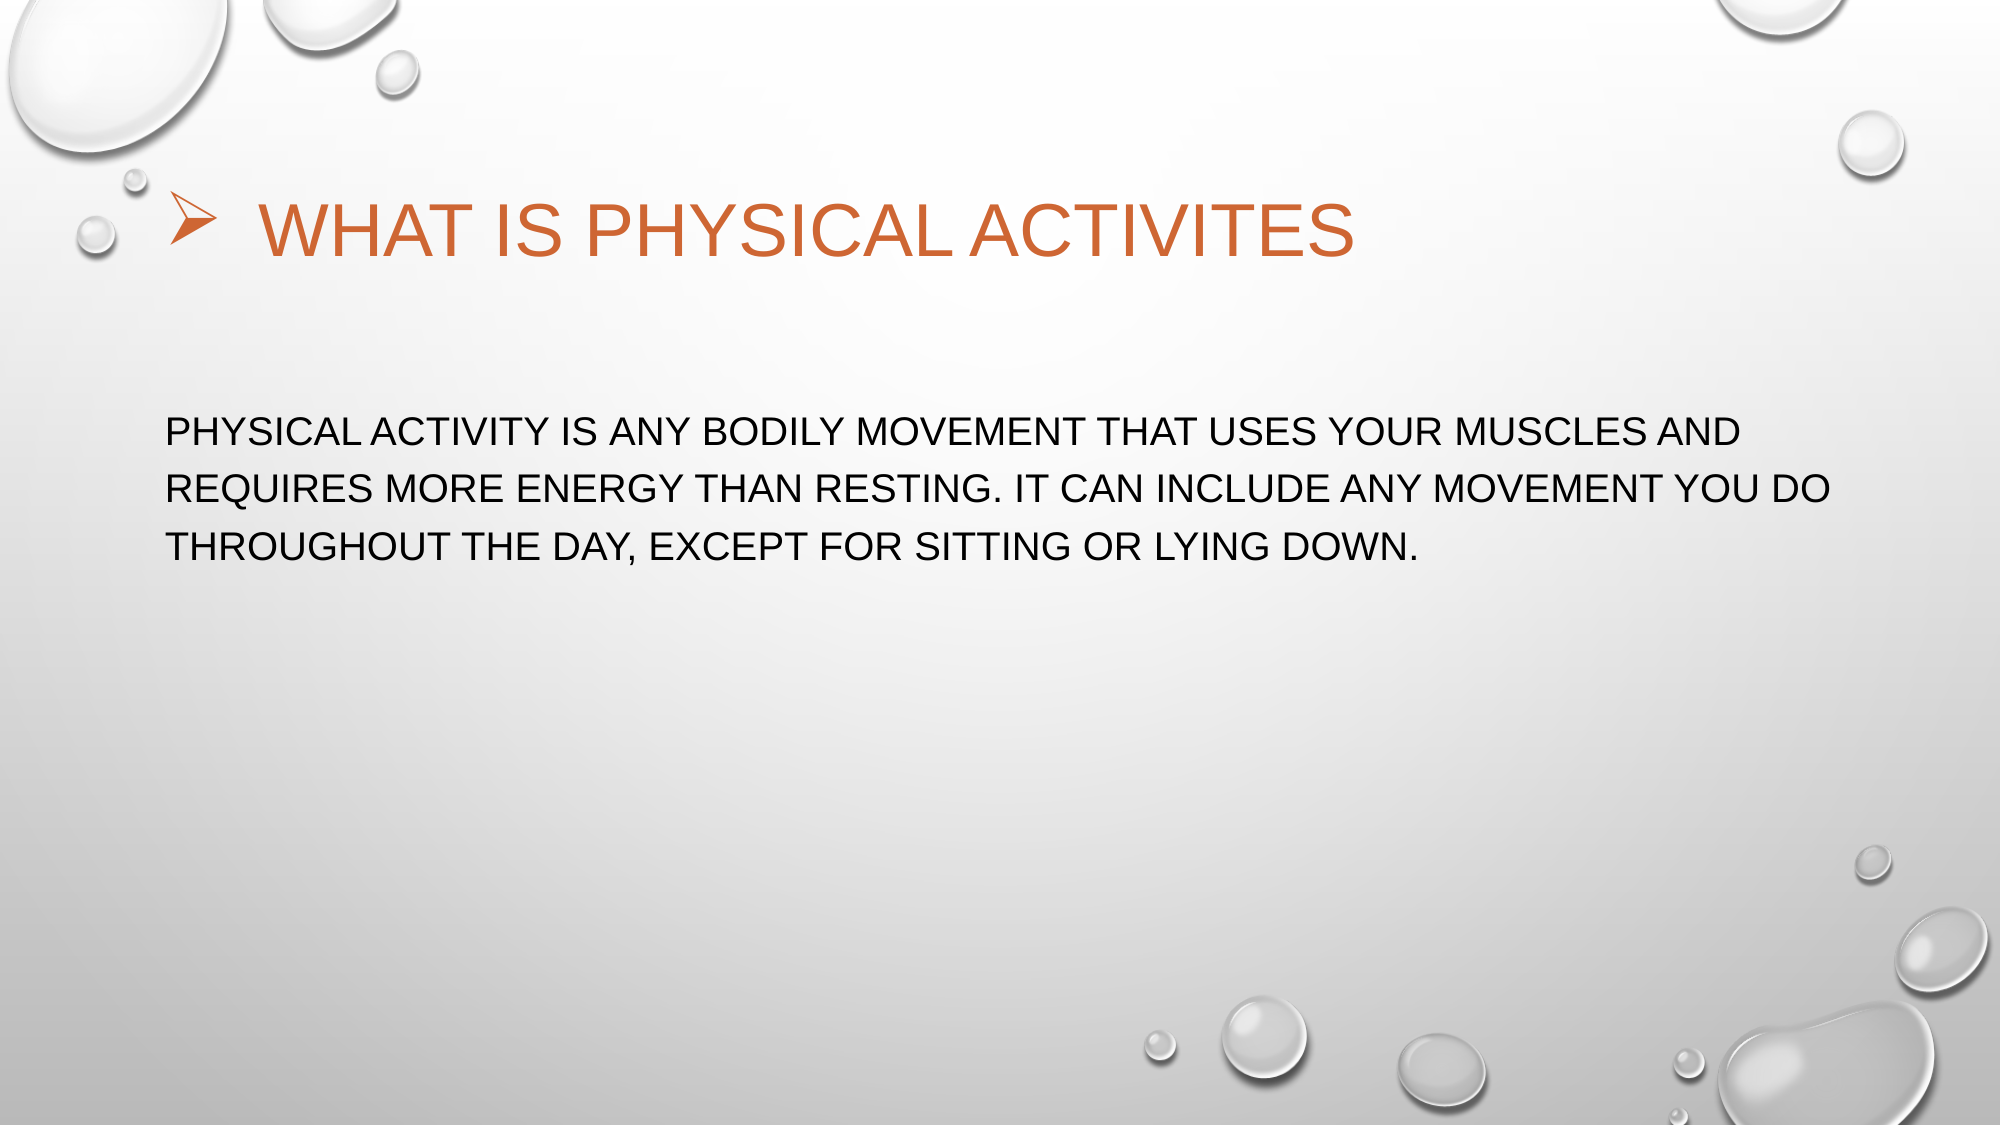

# What is physical activites
Physical activity is any bodily movement that uses your muscles and requires more energy than resting. It can include any movement you do throughout the day, except for sitting or lying down.